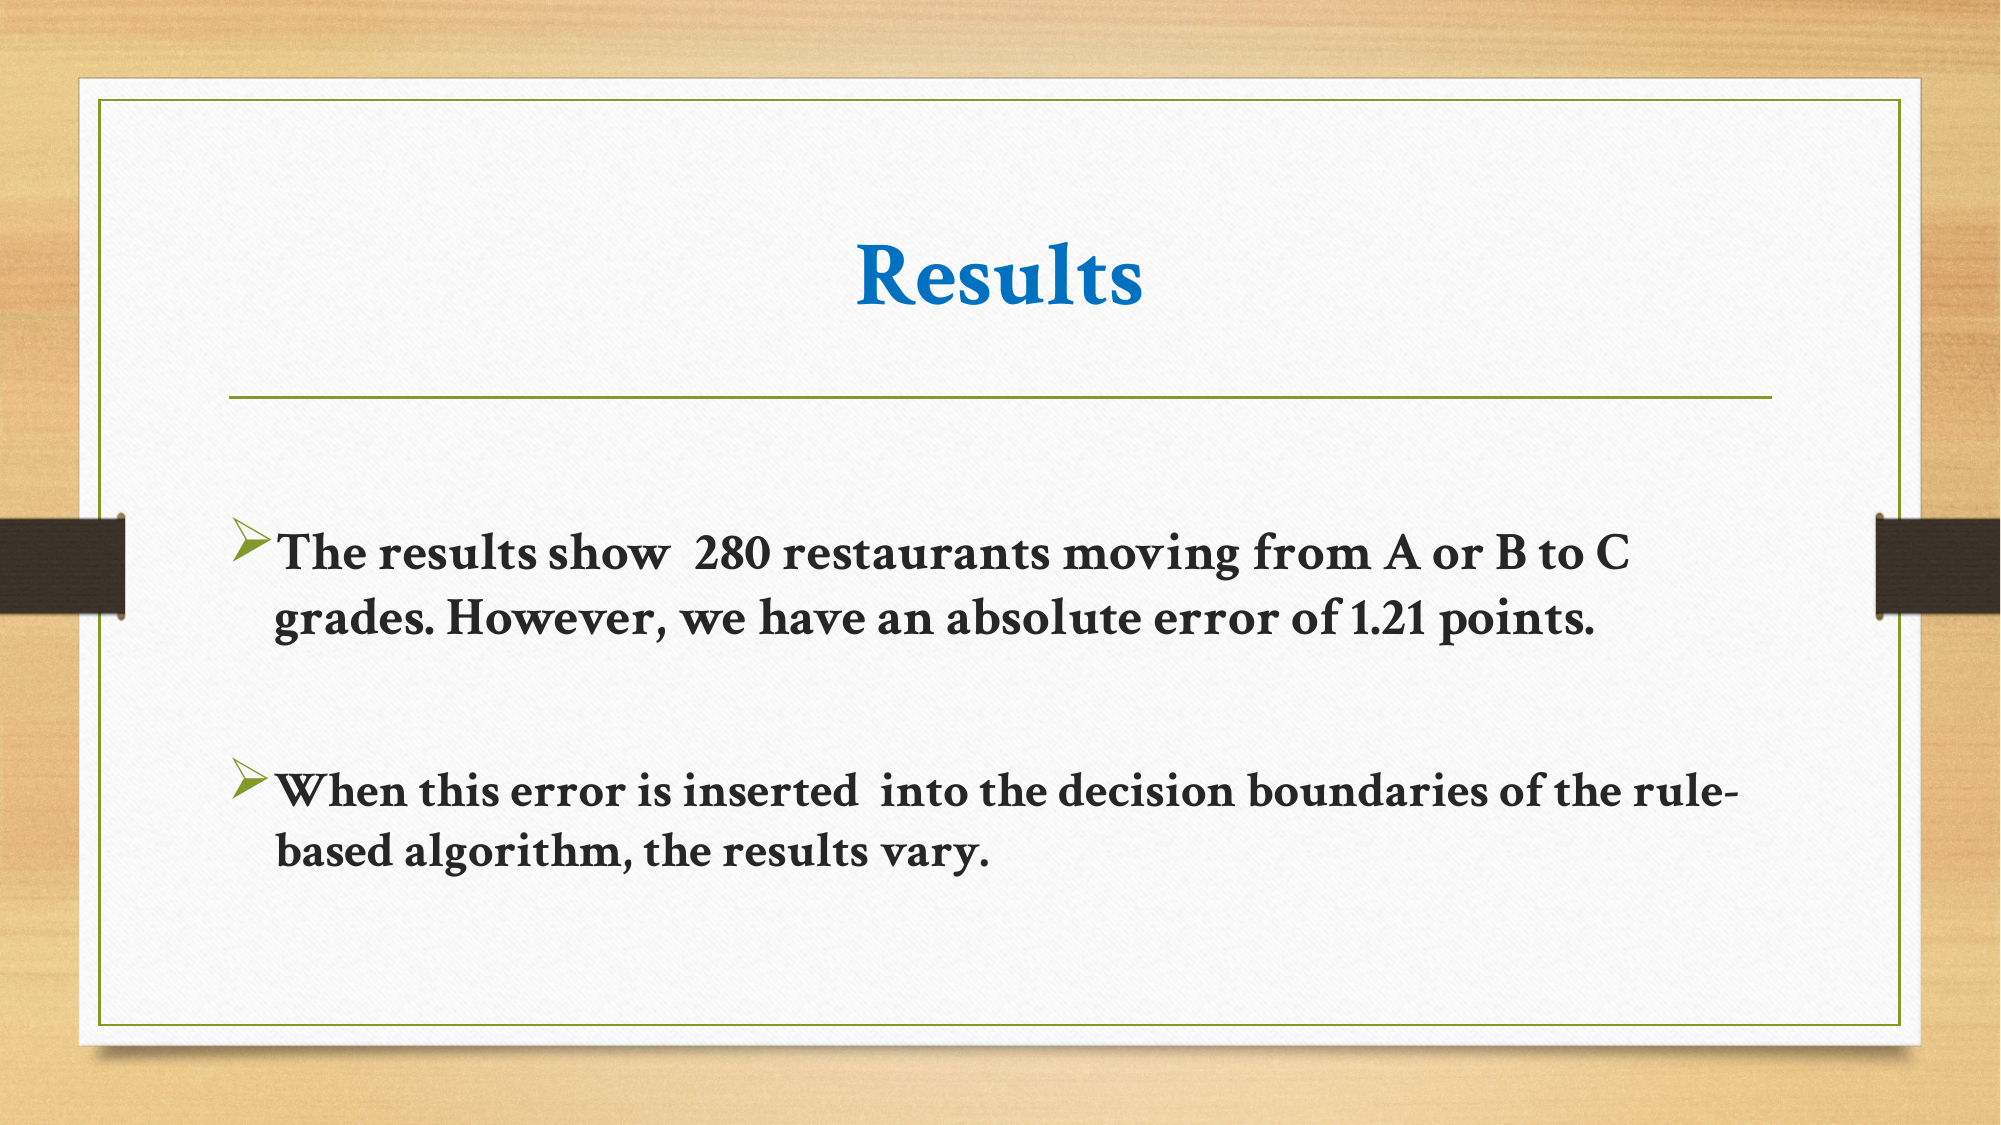

# Results

The results show  280 restaurants moving from A or B to C grades. However, we have an absolute error of 1.21 points.

When this error is inserted  into the decision boundaries of the rule-based algorithm, the results vary.